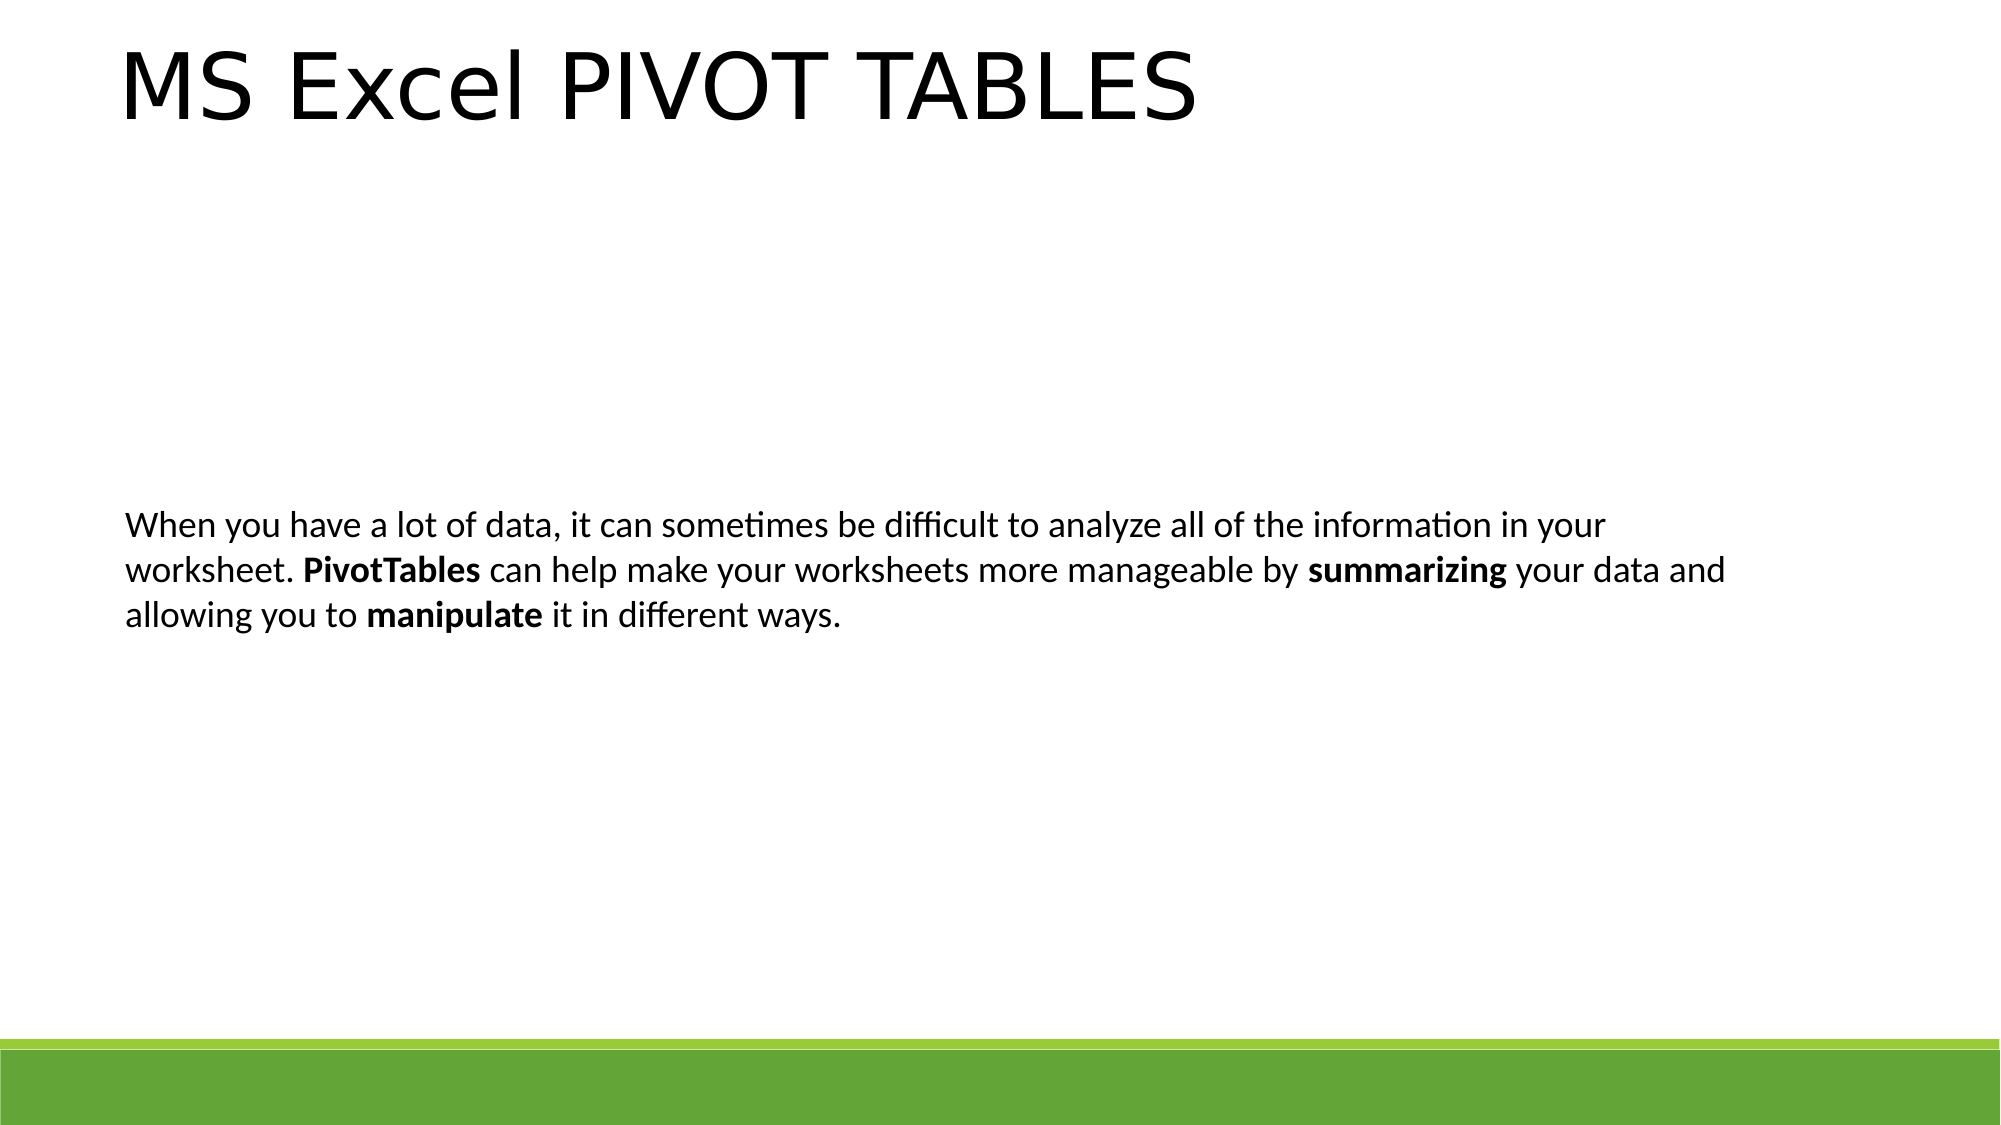

MS Excel PIVOT TABLES

When you have a lot of data, it can sometimes be difficult to analyze all of the information in your worksheet. PivotTables can help make your worksheets more manageable by summarizing your data and allowing you to manipulate it in different ways.